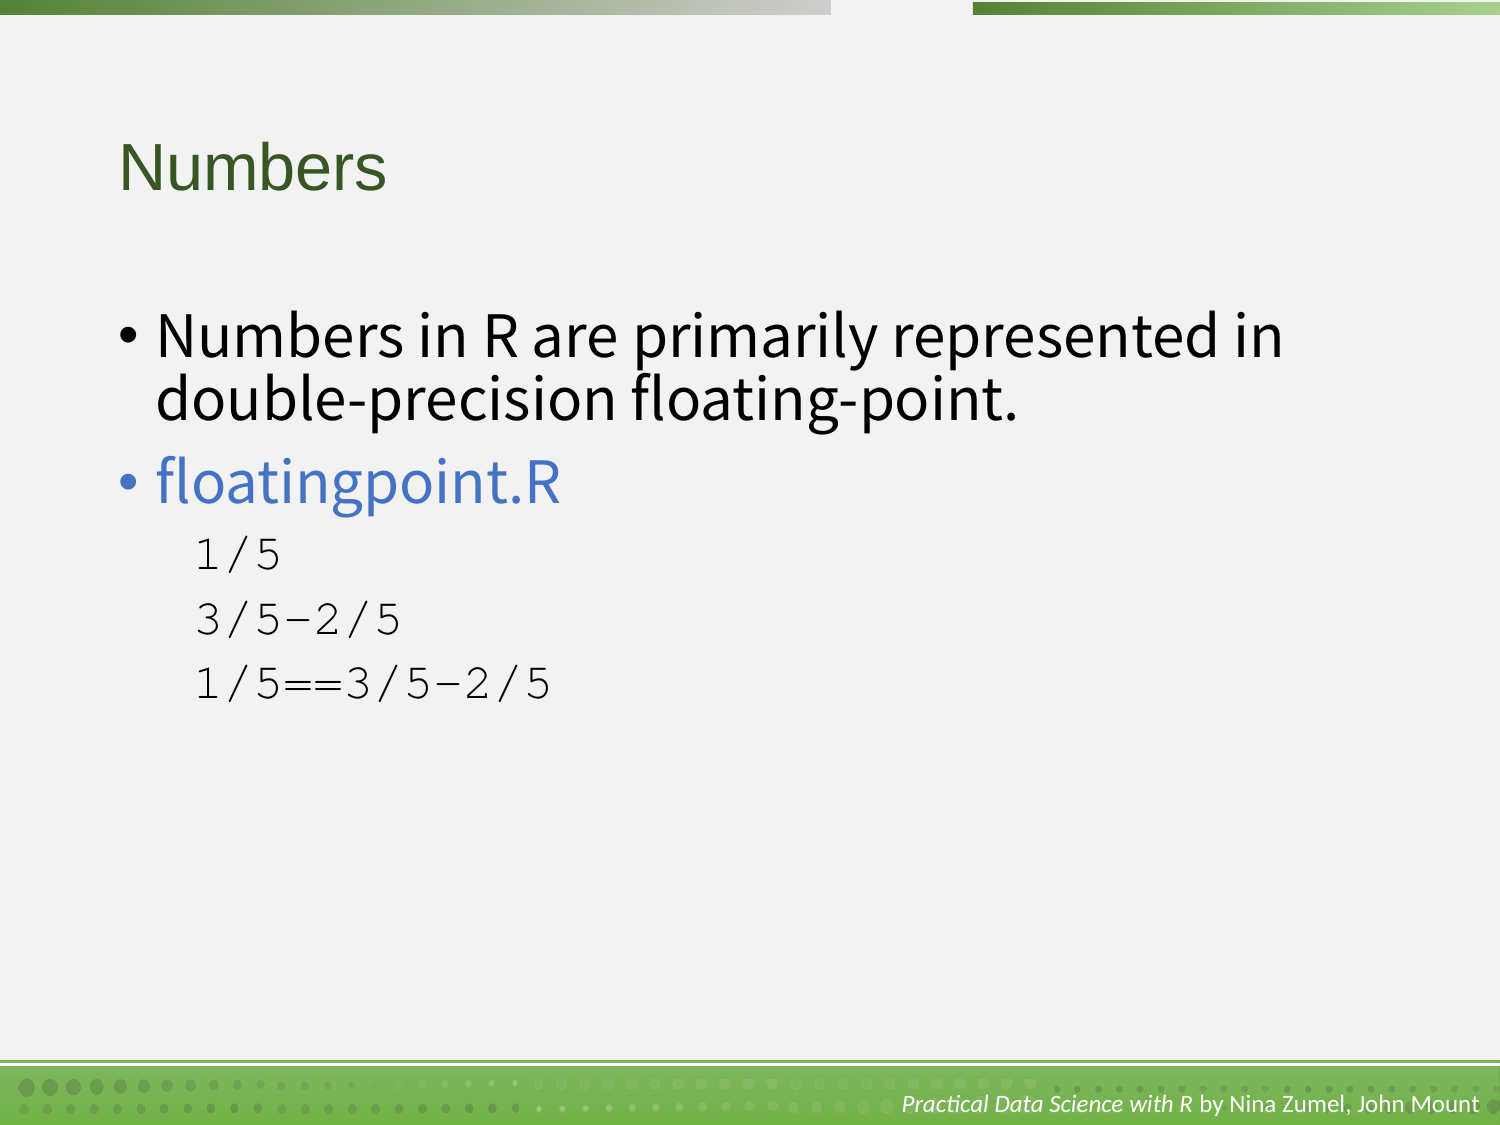

# Numbers
Numbers in R are primarily represented in double-precision floating-point.
floatingpoint.R
1/5
3/5-2/5
1/5==3/5-2/5

Practical Data Science with R by Nina Zumel, John Mount